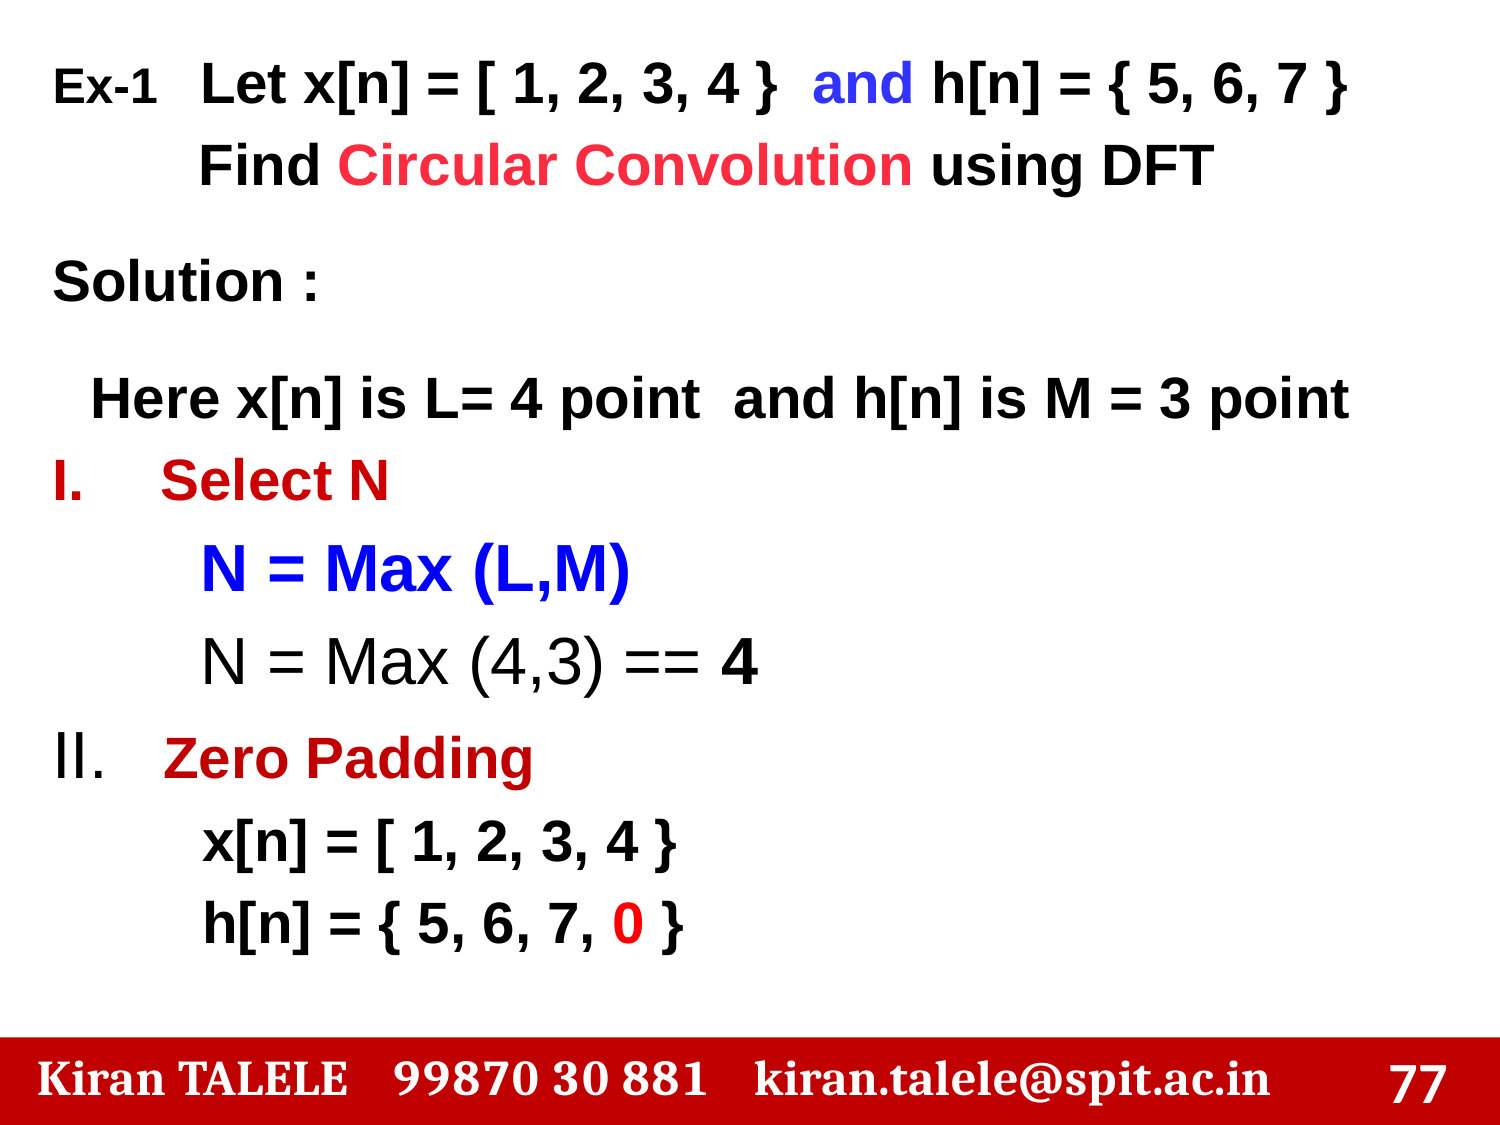

Ex-1   Let x[n] = [ 1, 2, 3, 4 }  and h[n] = { 5, 6, 7 }
         Find Circular Convolution using DFT
Solution :
   Here x[n] is L= 4 point  and h[n] is M = 3 point
Select N
        N = Max (L,M)
        N = Max (4,3) == 4
II.   Zero Padding
	x[n] = [ 1, 2, 3, 4 }
	h[n] = { 5, 6, 7, 0 }

77
  Kiran TALELE    99870 30 881    kiran.talele@spit.ac.in
77